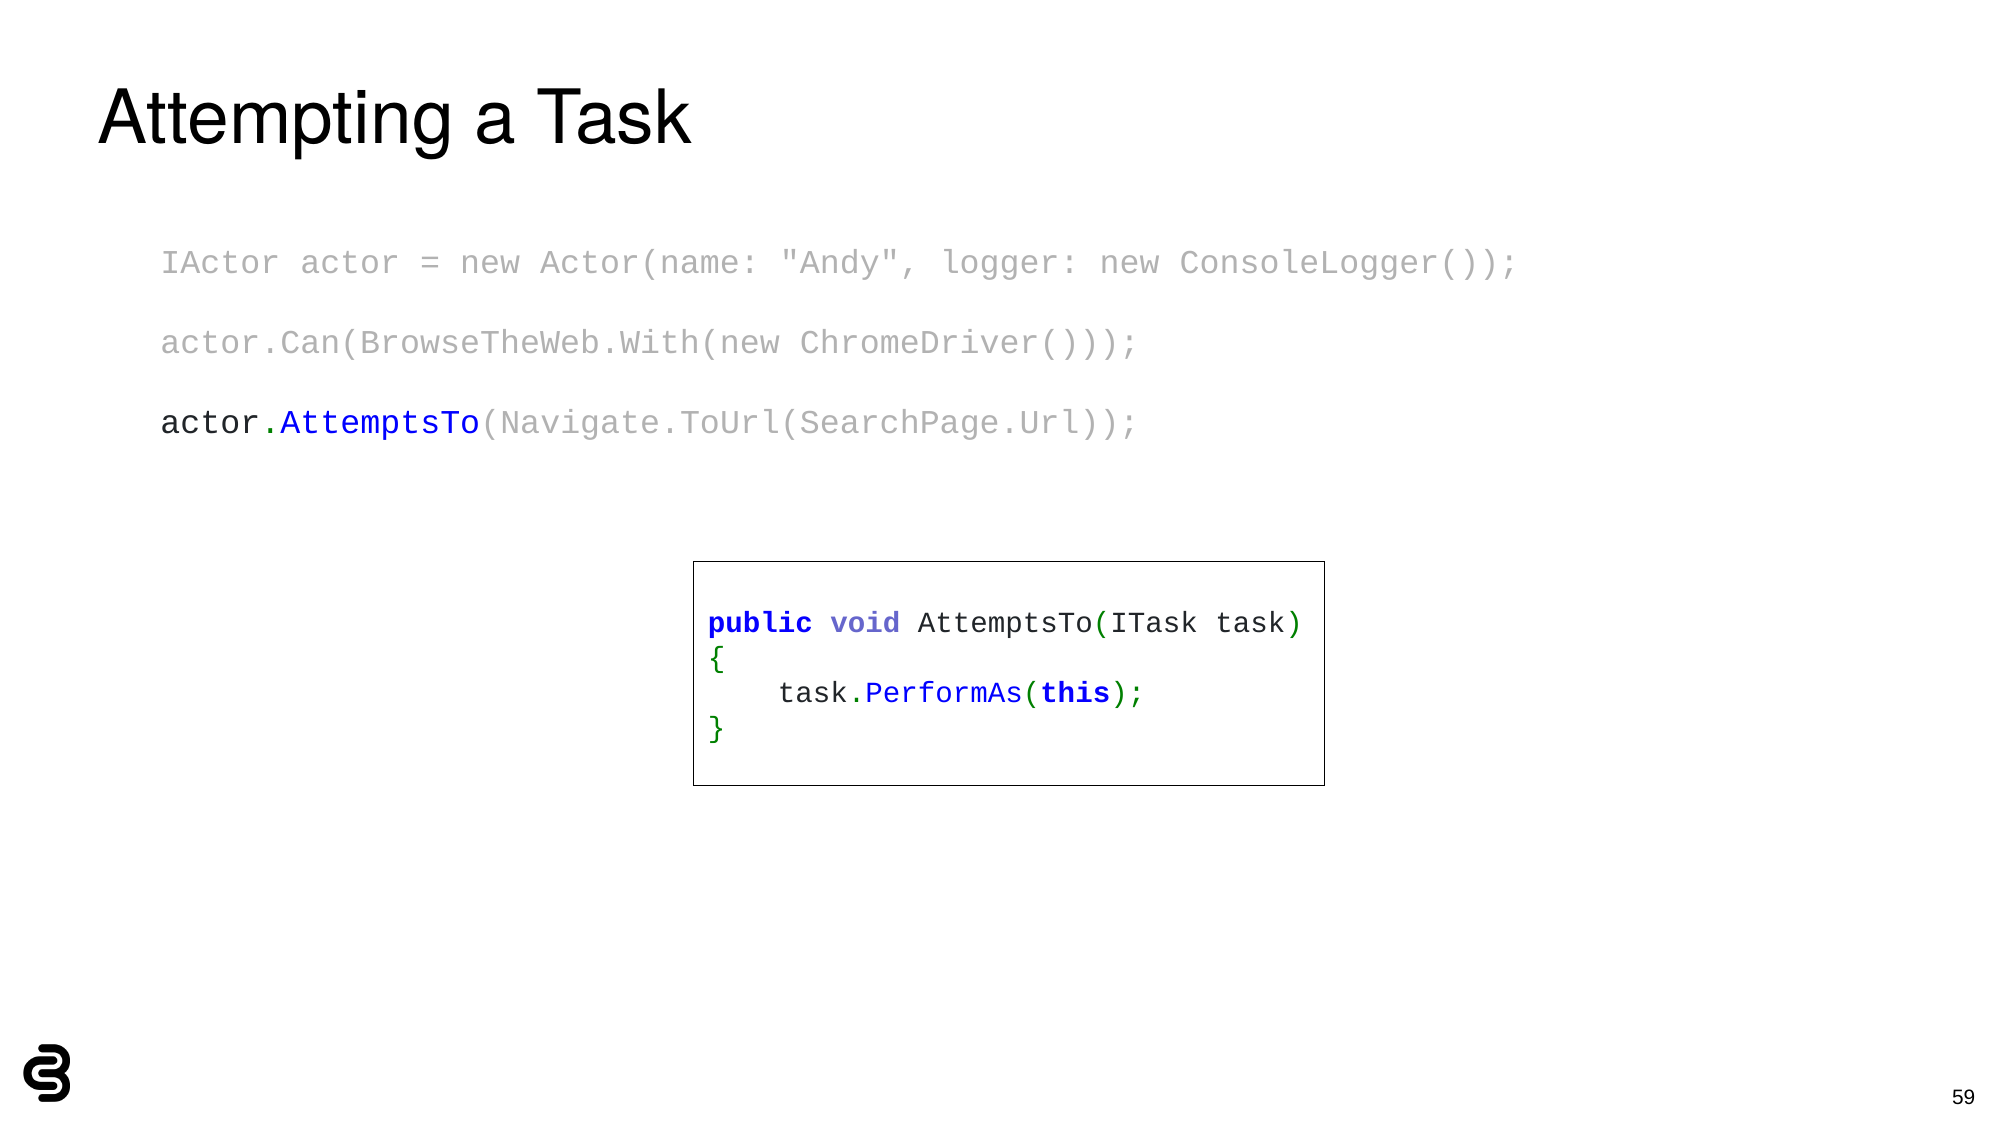

# Attempting a Task
IActor actor = new Actor(name: "Andy", logger: new ConsoleLogger());
actor.Can(BrowseTheWeb.With(new ChromeDriver()));
actor.AttemptsTo(Navigate.ToUrl(SearchPage.Url));
public void AttemptsTo(ITask task)
{
    task.PerformAs(this);
}